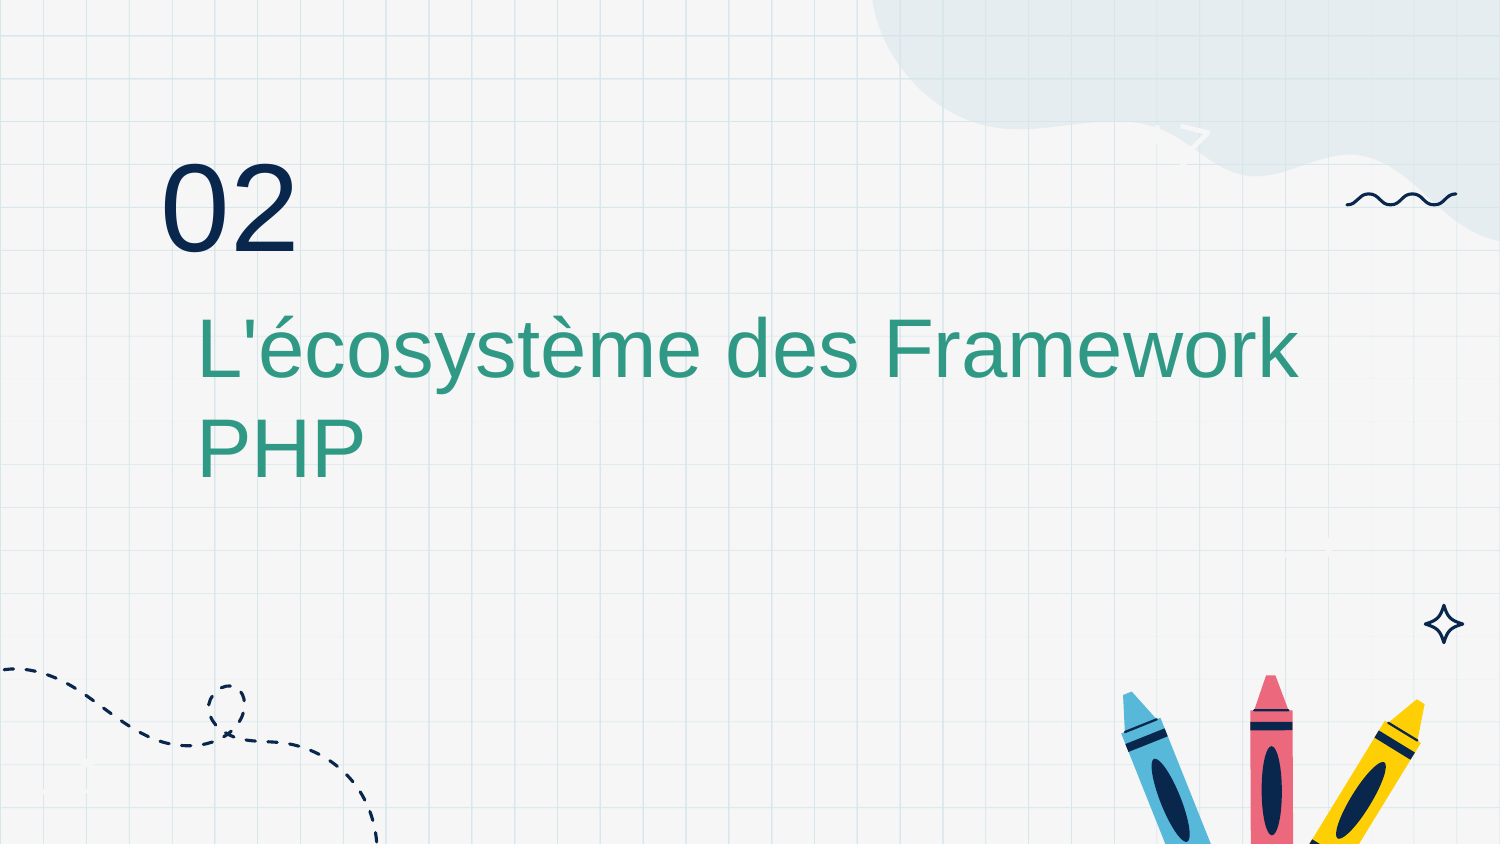

+7
02

# L'écosystème des Framework PHP
-5

-4